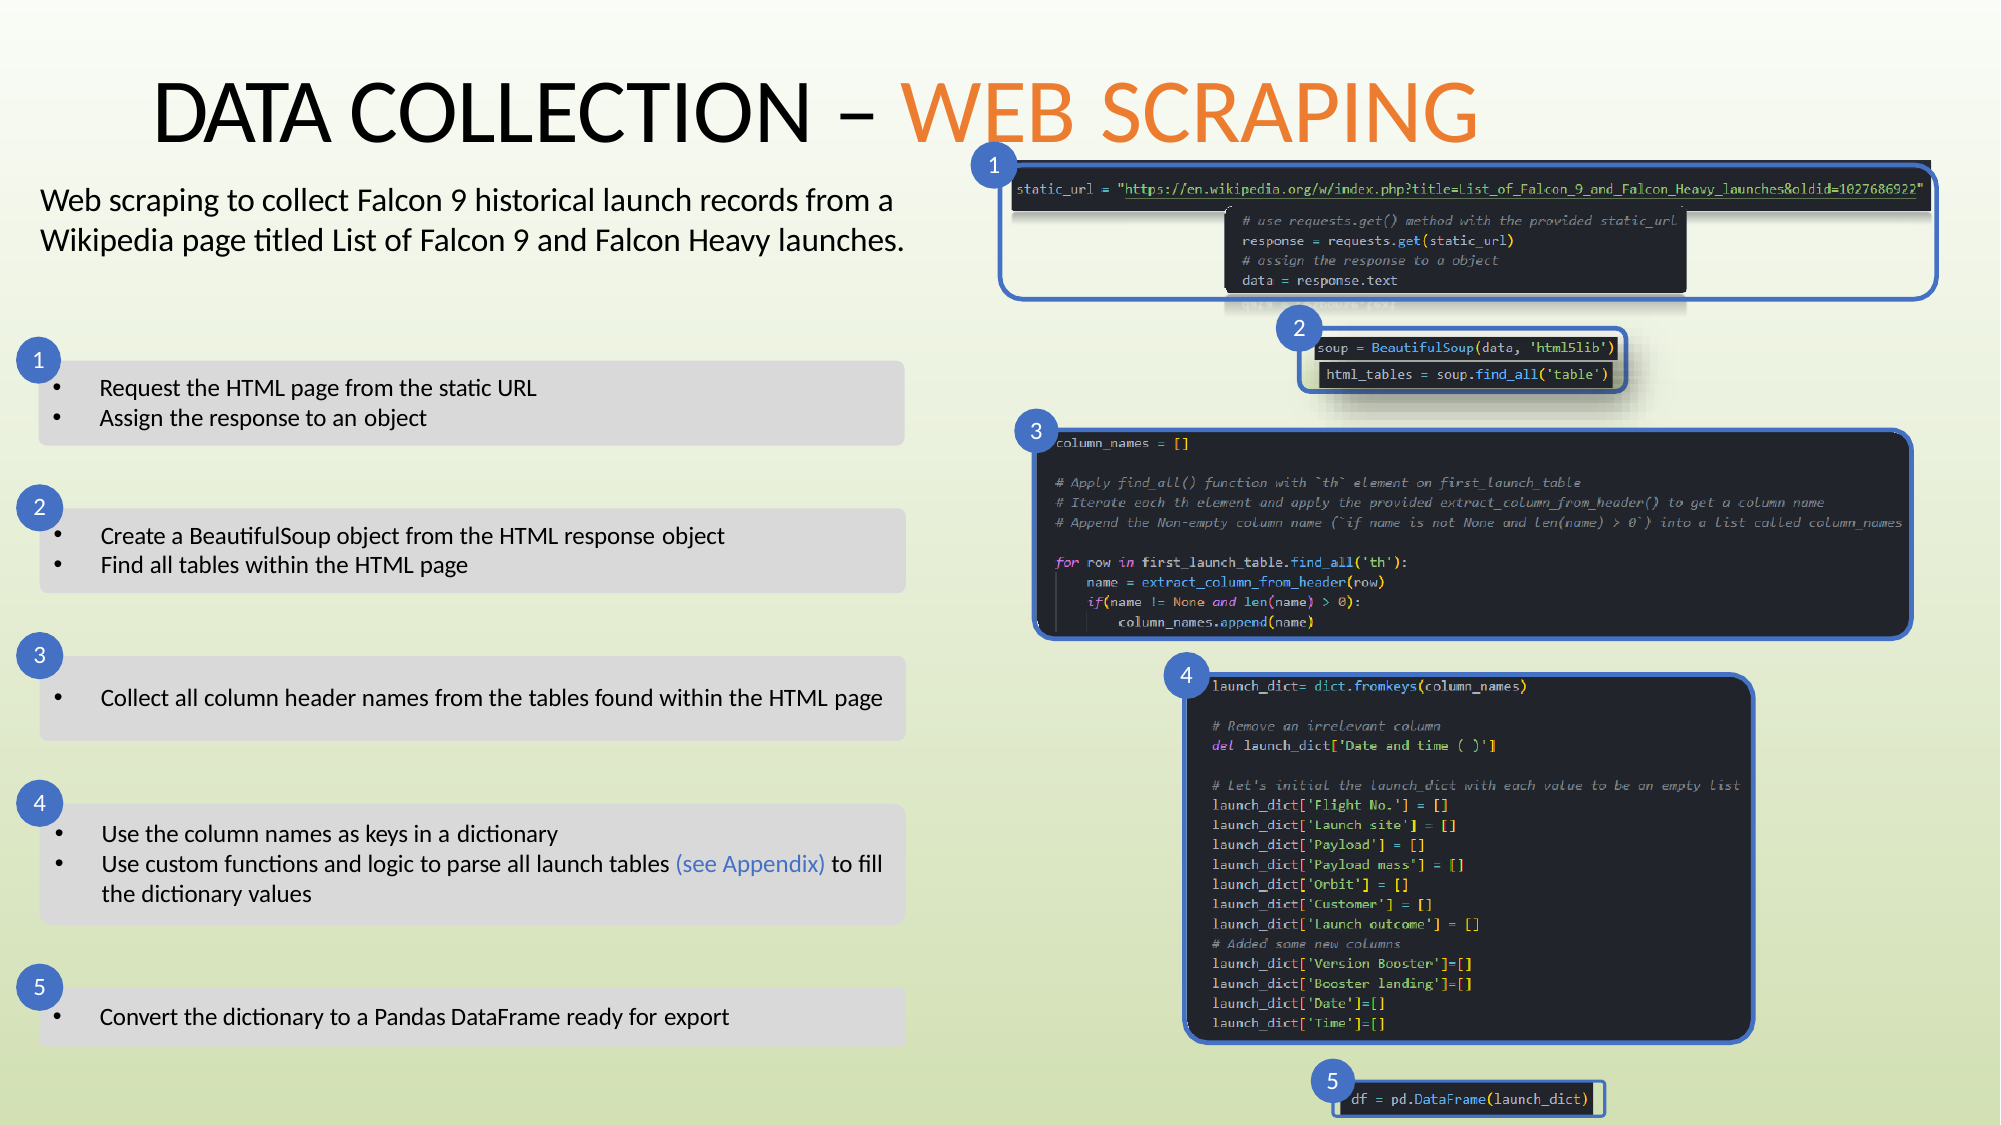

# DATA COLLECTION – WEB SCRAPING

1

Web scraping to collect Falcon 9 historical launch records from a  Wikipedia page titled List of Falcon 9 and Falcon Heavy launches.

2

1

Request the HTML page from the static URL
Assign the response to an object

3

2
Create a BeautifulSoup object from the HTML response object
Find all tables within the HTML page

3

4
Collect all column header names from the tables found within the HTML page

4
Use the column names as keys in a dictionary
Use custom functions and logic to parse all launch tables (see Appendix) to fill  the dictionary values

5
Convert the dictionary to a Pandas DataFrame ready for export

5